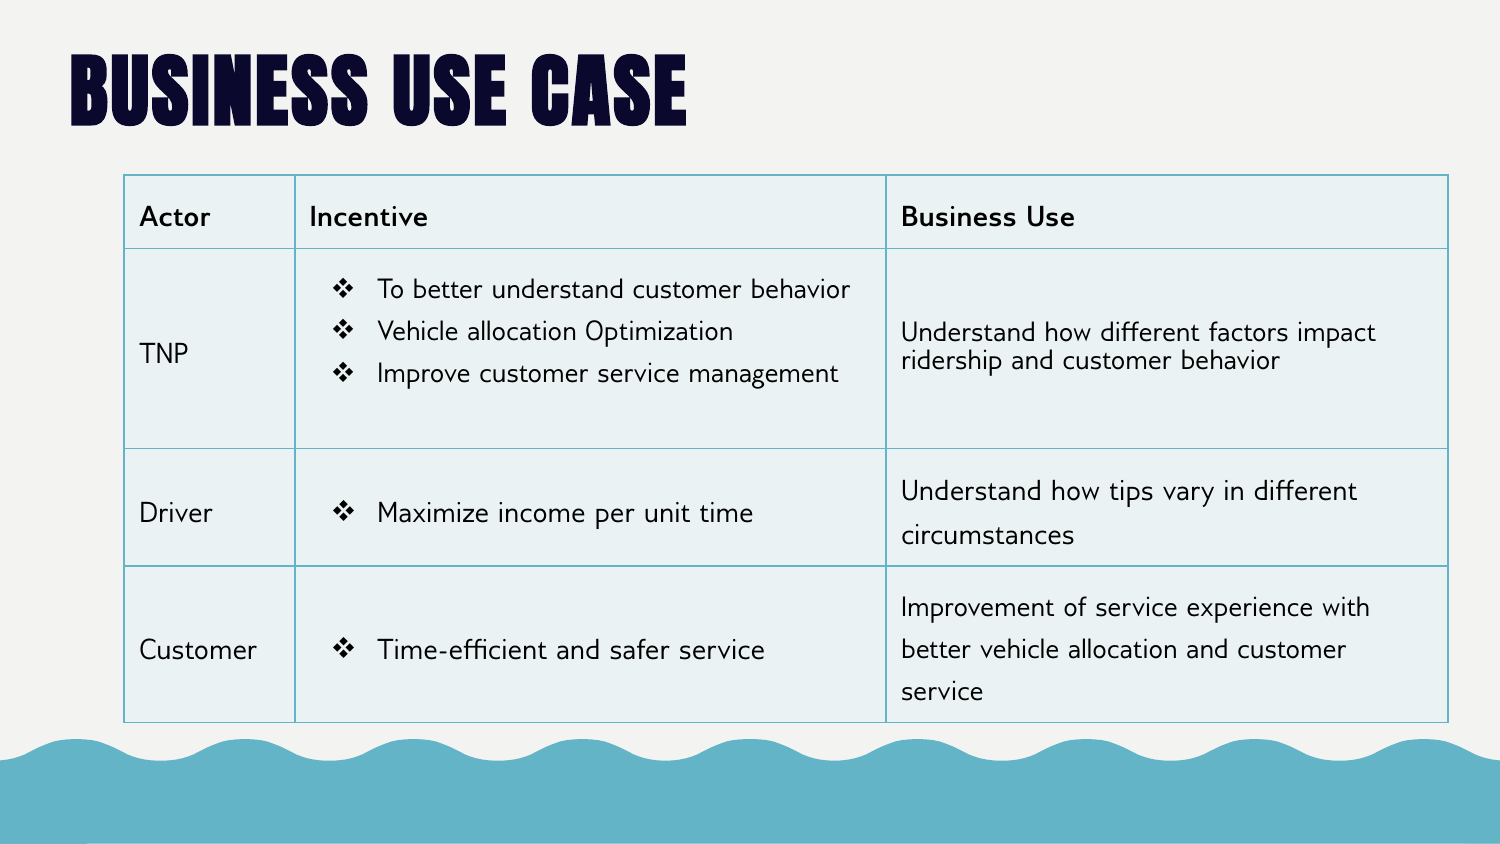

# Business Use Case
| Actor | Incentive | Business Use |
| --- | --- | --- |
| TNP | To better understand customer behavior  Vehicle allocation Optimization Improve customer service management | Understand how different factors impact ridership and customer behavior |
| Driver | Maximize income per unit time | Understand how tips vary in different circumstances |
| Customer | Time-efficient and safer service | Improvement of service experience with better vehicle allocation and customer service |